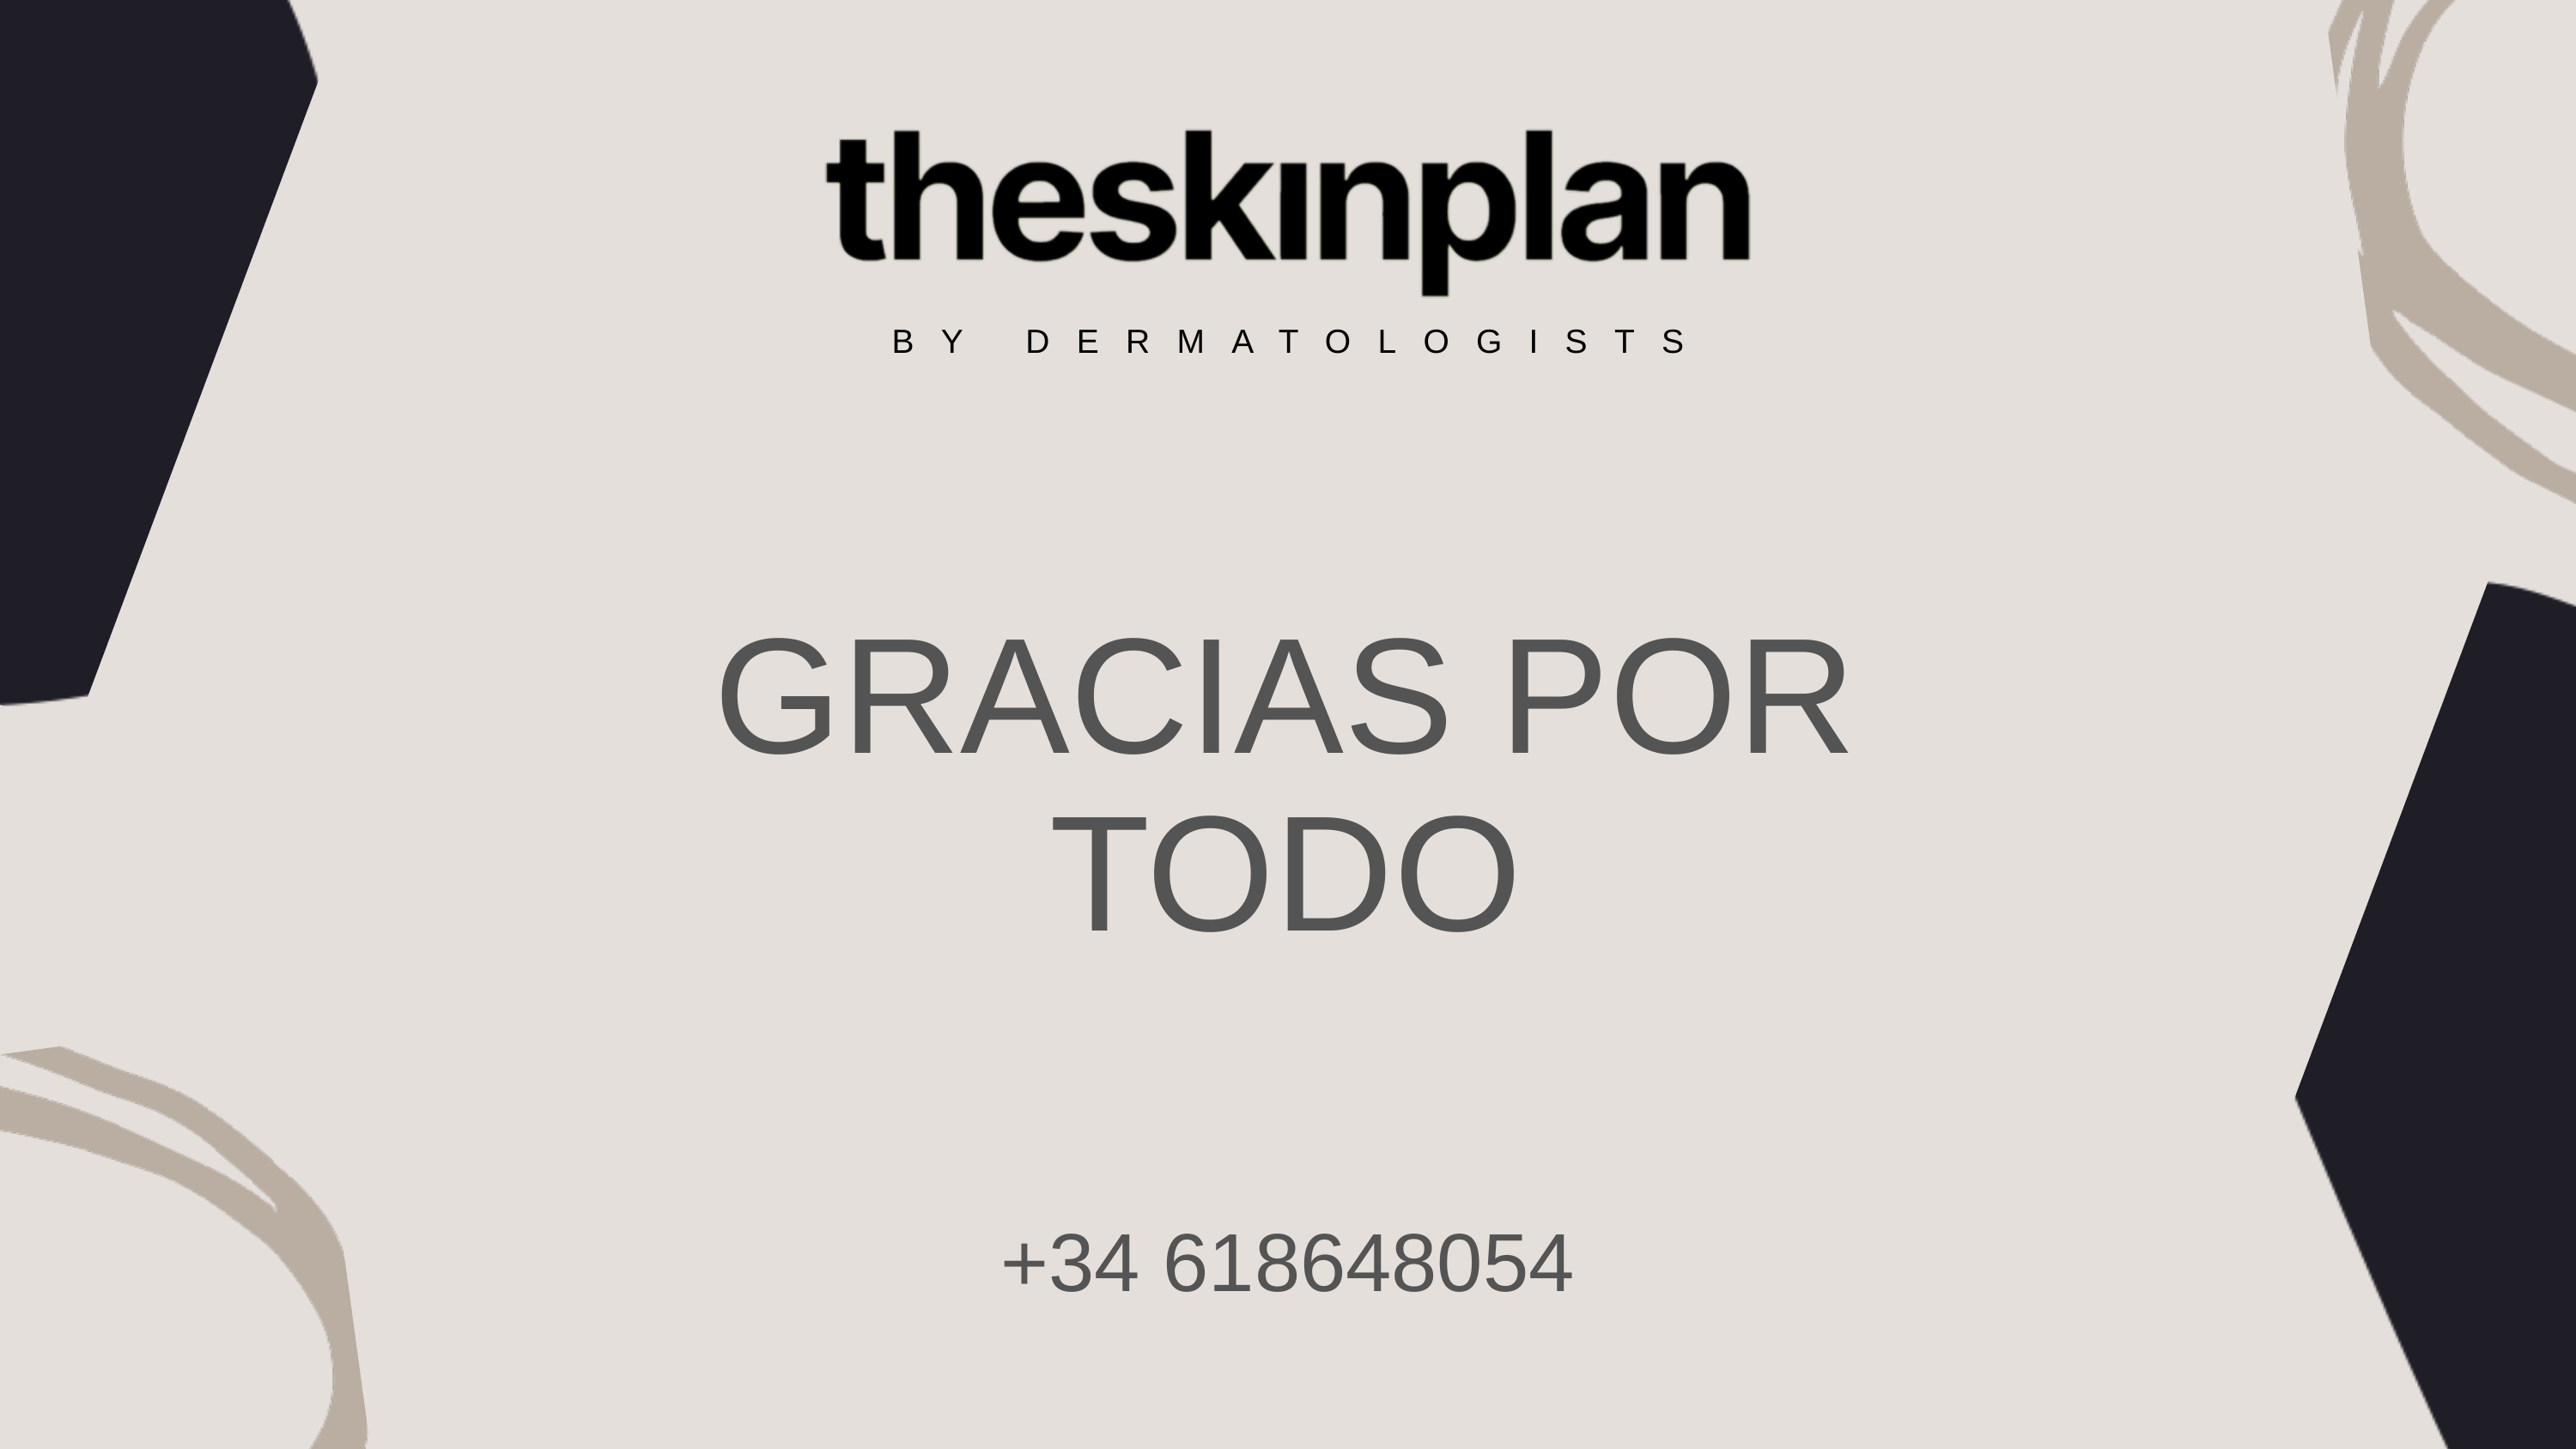

BY DERMATOLOGISTS
GRACIAS POR TODO

+34 618648054